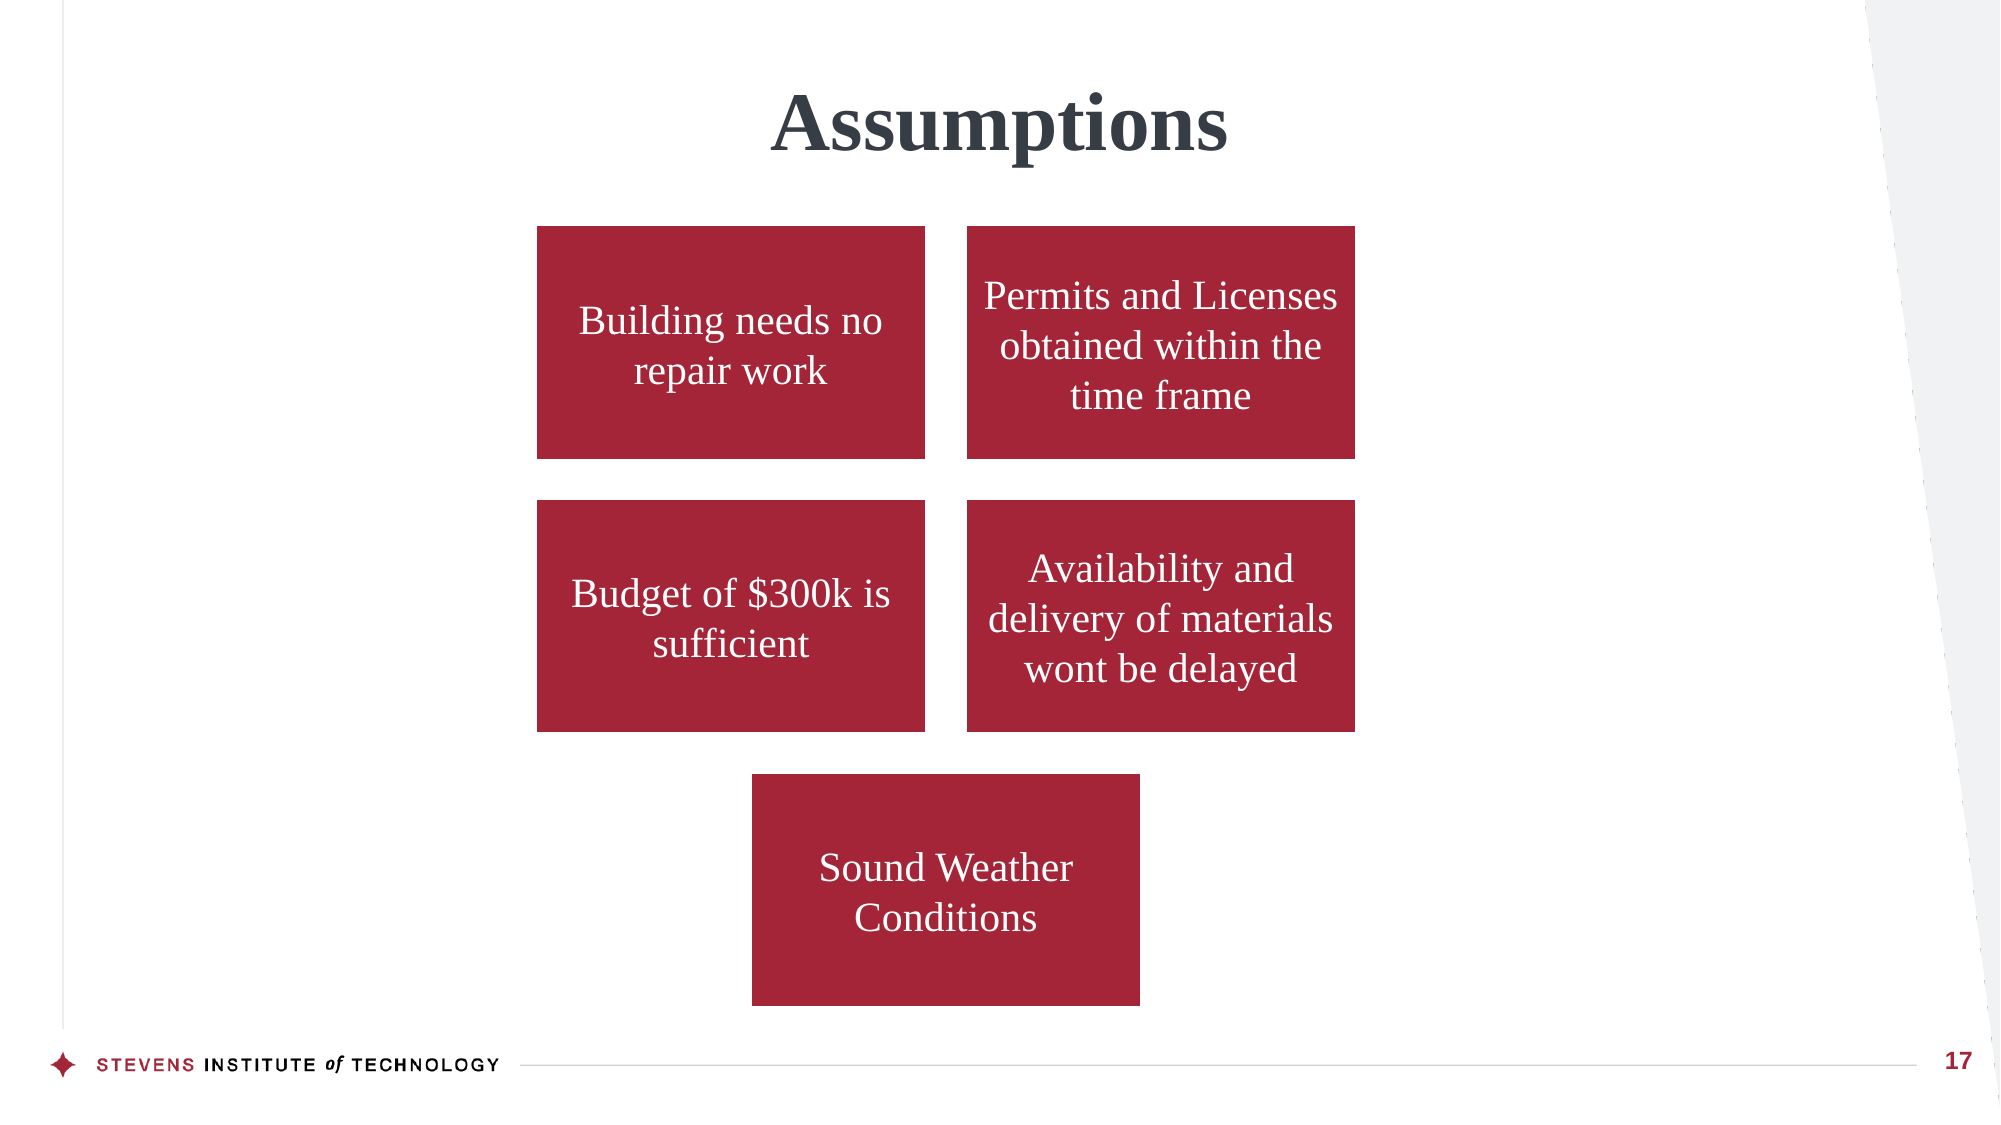

Assumptions
Building needs no repair work
Permits and Licenses obtained within the time frame
Budget of $300k is sufficient
Availability and delivery of materials wont be delayed
Sound Weather Conditions
17